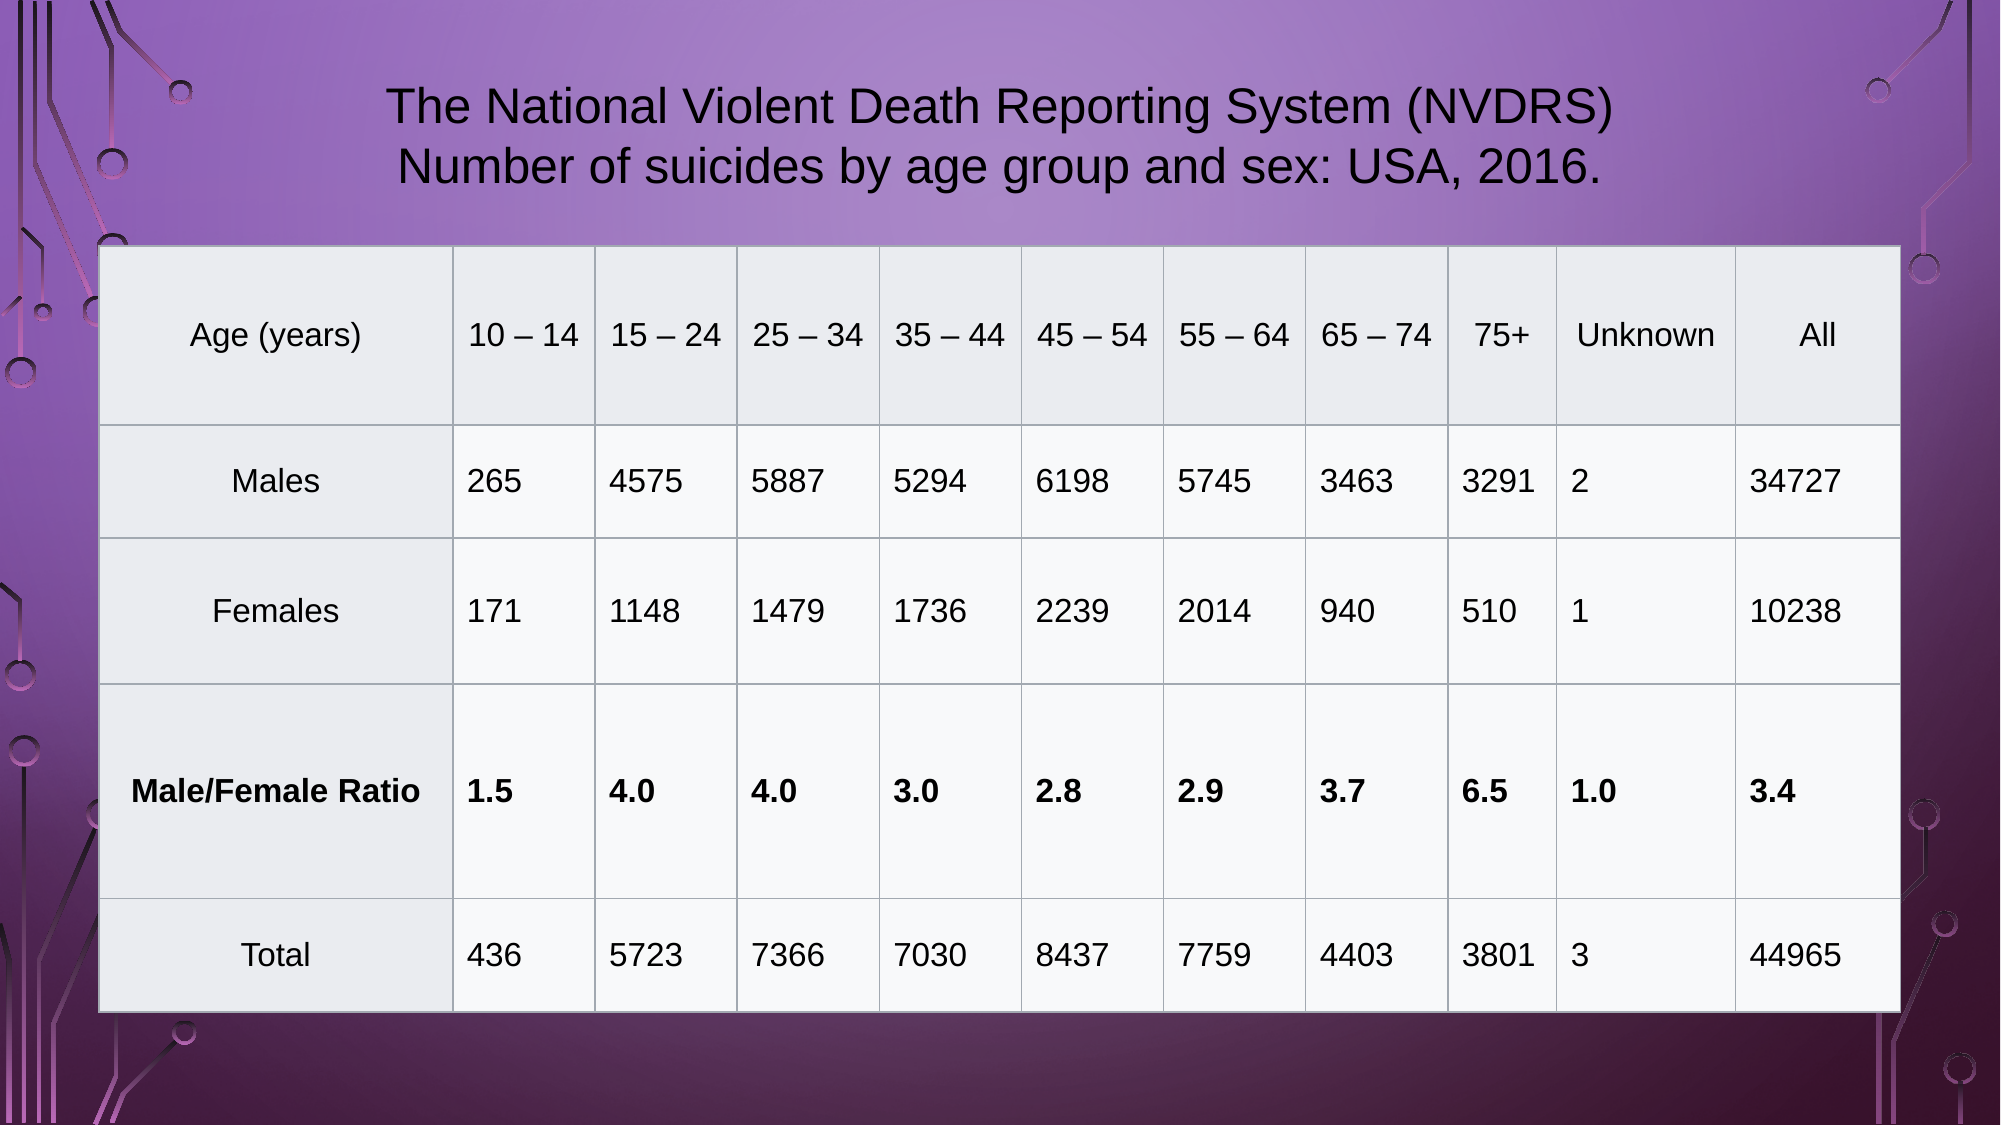

The National Violent Death Reporting System (NVDRS)
Number of suicides by age group and sex: USA, 2016.
| Age (years) | 10 – 14 | 15 – 24 | 25 – 34 | 35 – 44 | 45 – 54 | 55 – 64 | 65 – 74 | 75+ | Unknown | All |
| --- | --- | --- | --- | --- | --- | --- | --- | --- | --- | --- |
| Males | 265 | 4575 | 5887 | 5294 | 6198 | 5745 | 3463 | 3291 | 2 | 34727 |
| Females | 171 | 1148 | 1479 | 1736 | 2239 | 2014 | 940 | 510 | 1 | 10238 |
| Male/Female Ratio | 1.5 | 4.0 | 4.0 | 3.0 | 2.8 | 2.9 | 3.7 | 6.5 | 1.0 | 3.4 |
| Total | 436 | 5723 | 7366 | 7030 | 8437 | 7759 | 4403 | 3801 | 3 | 44965 |